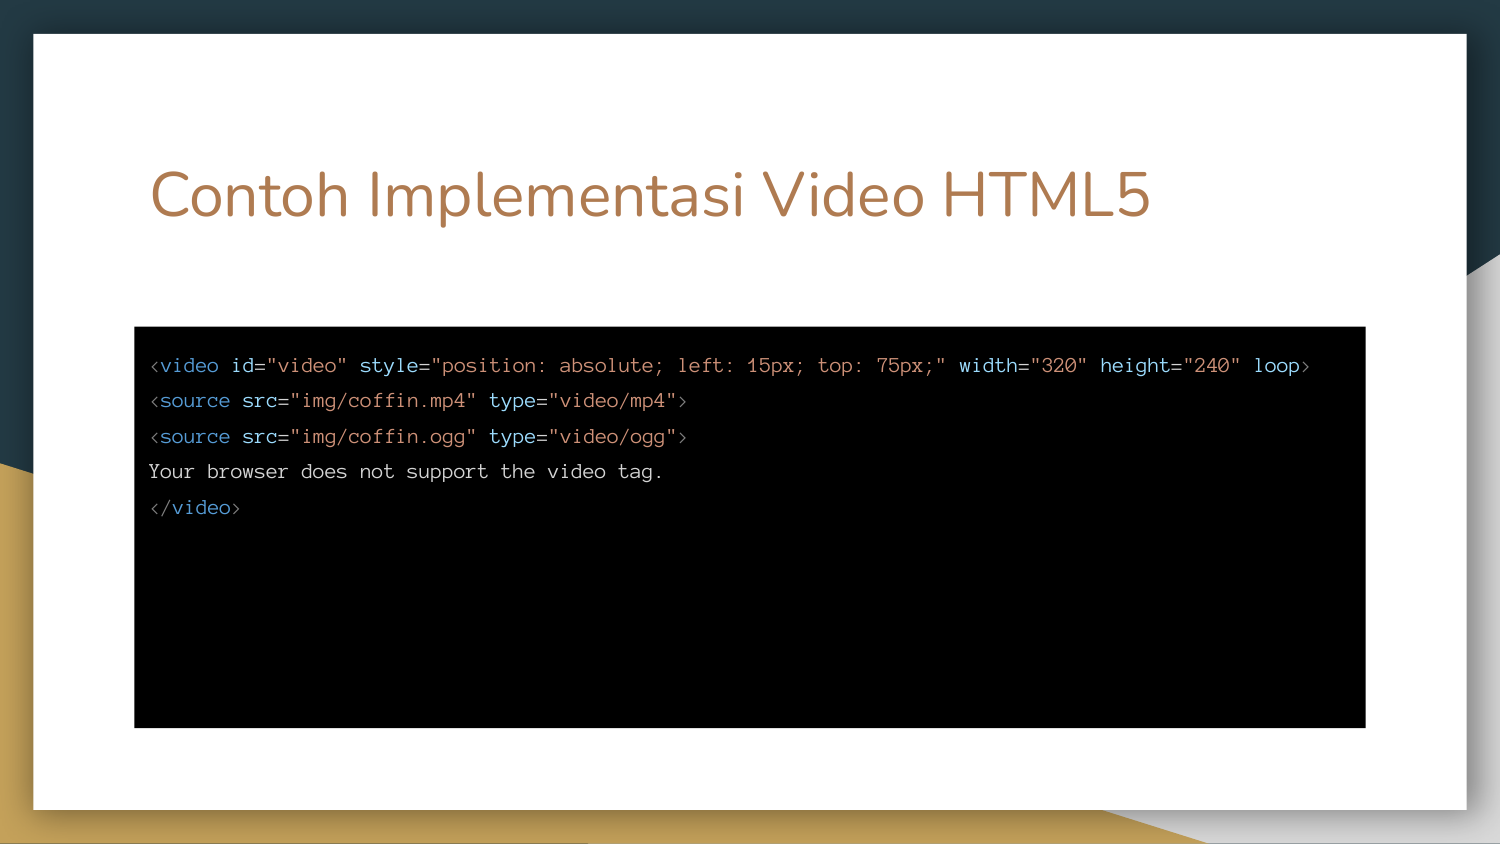

# Contoh Implementasi Video HTML5
<video id="video" style="position: absolute; left: 15px; top: 75px;" width="320" height="240" loop>
<source src="img/coffin.mp4" type="video/mp4">
<source src="img/coffin.ogg" type="video/ogg">
Your browser does not support the video tag.
</video>